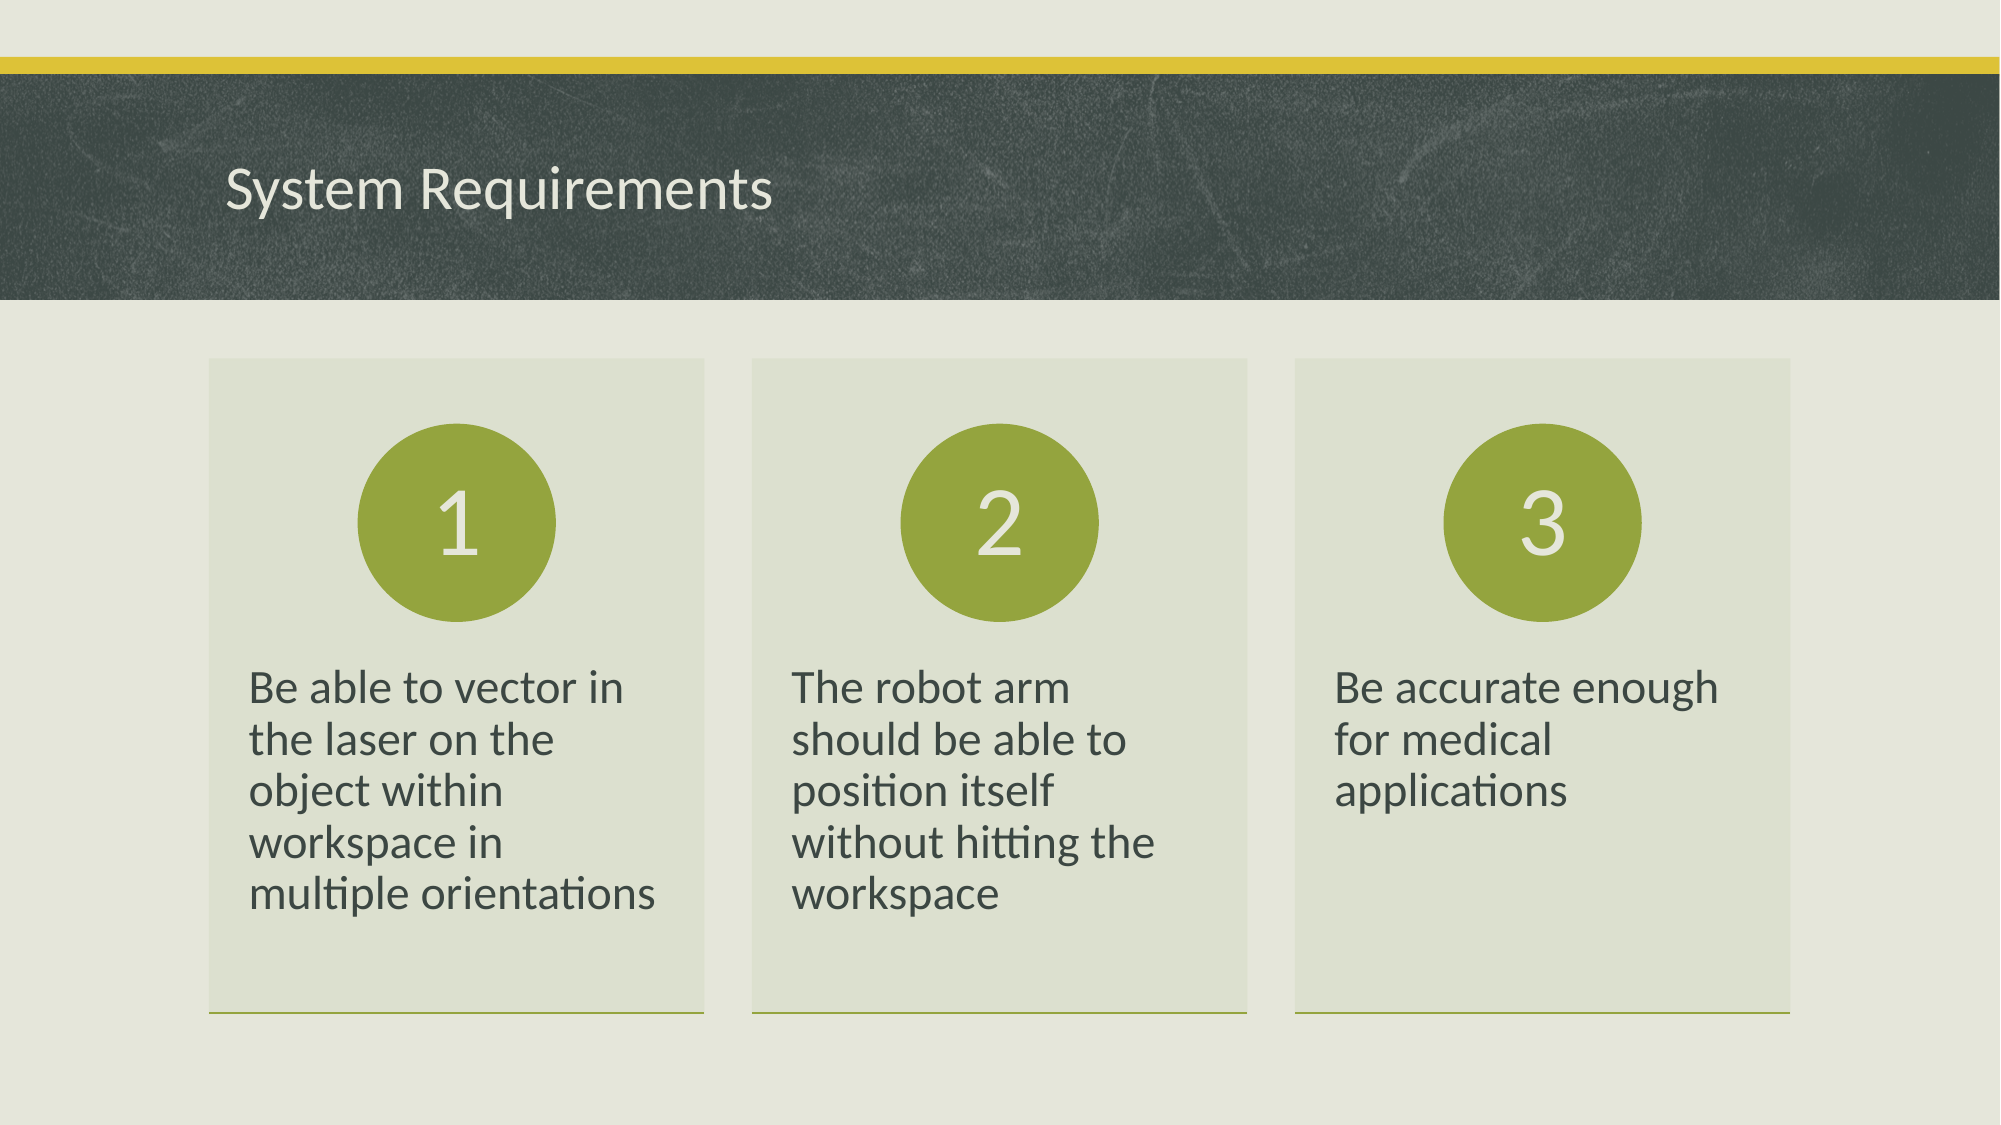

# System Requirements
Be able to vector in the laser on the object within workspace in multiple orientations
1
The robot arm should be able to position itself without hitting the workspace
2
Be accurate enough for medical applications
3